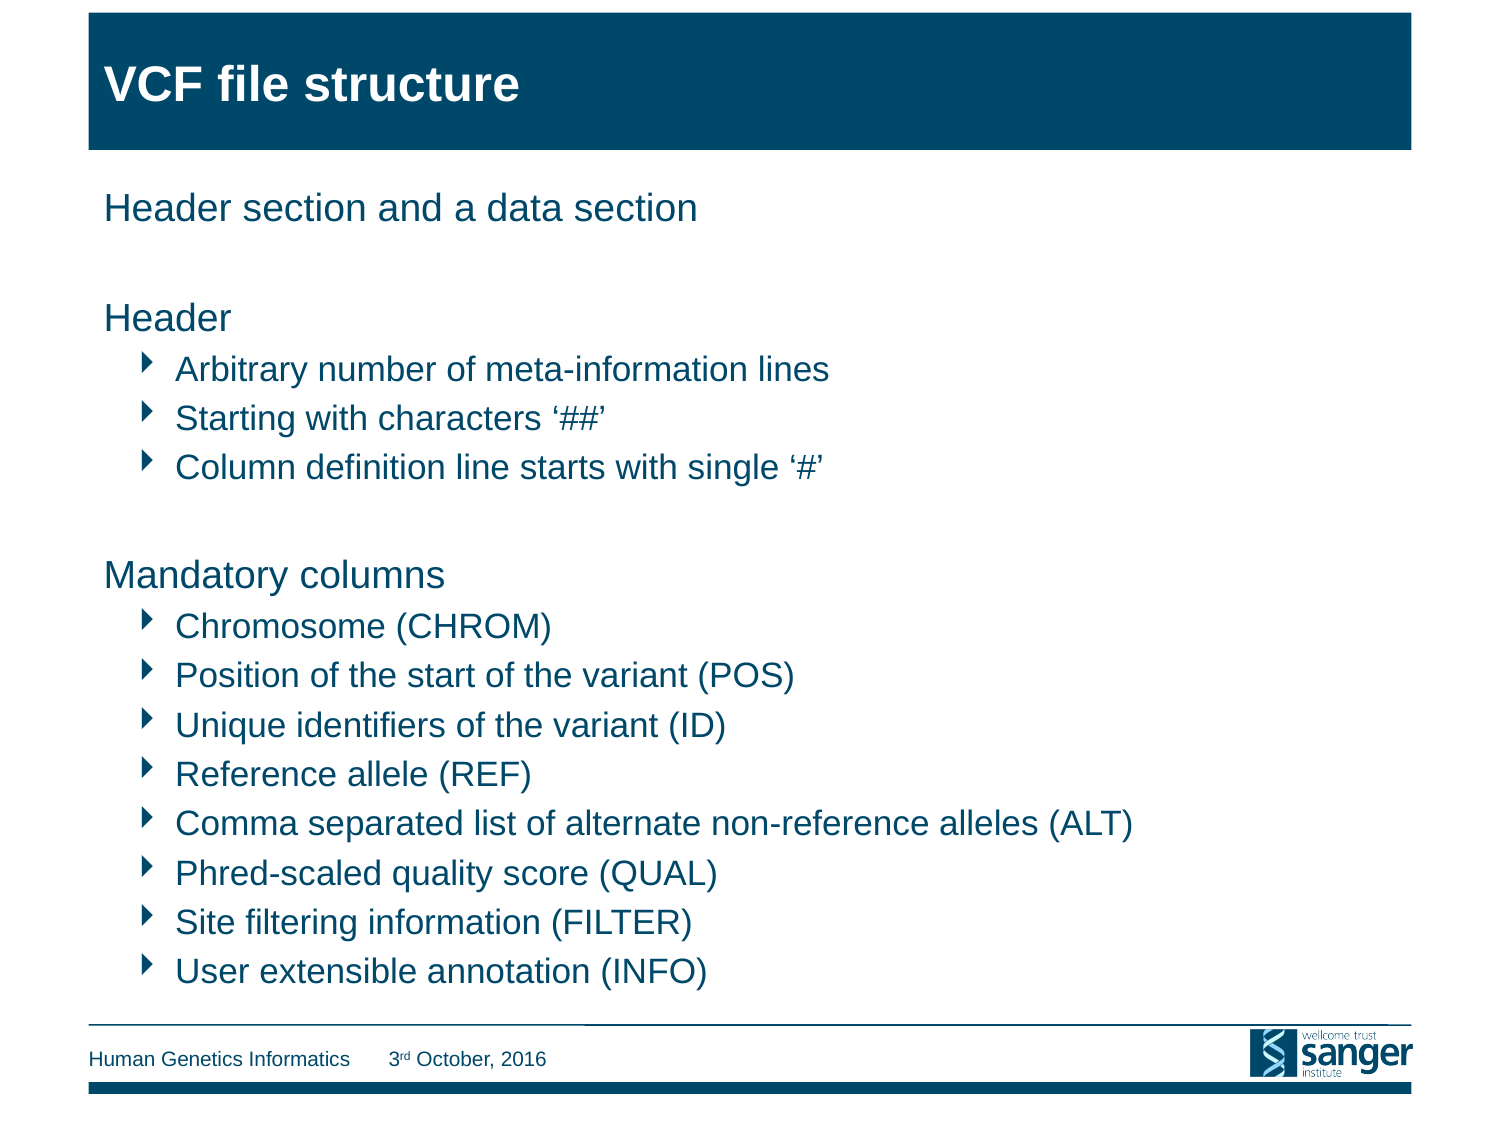

# VCF file structure
Header section and a data section

Header
Arbitrary number of meta-information lines
Starting with characters ‘##’
Column definition line starts with single ‘#’

Mandatory columns
Chromosome (CHROM)
Position of the start of the variant (POS)
Unique identifiers of the variant (ID)
Reference allele (REF)
Comma separated list of alternate non-reference alleles (ALT)
Phred-scaled quality score (QUAL)
Site filtering information (FILTER)
User extensible annotation (INFO)